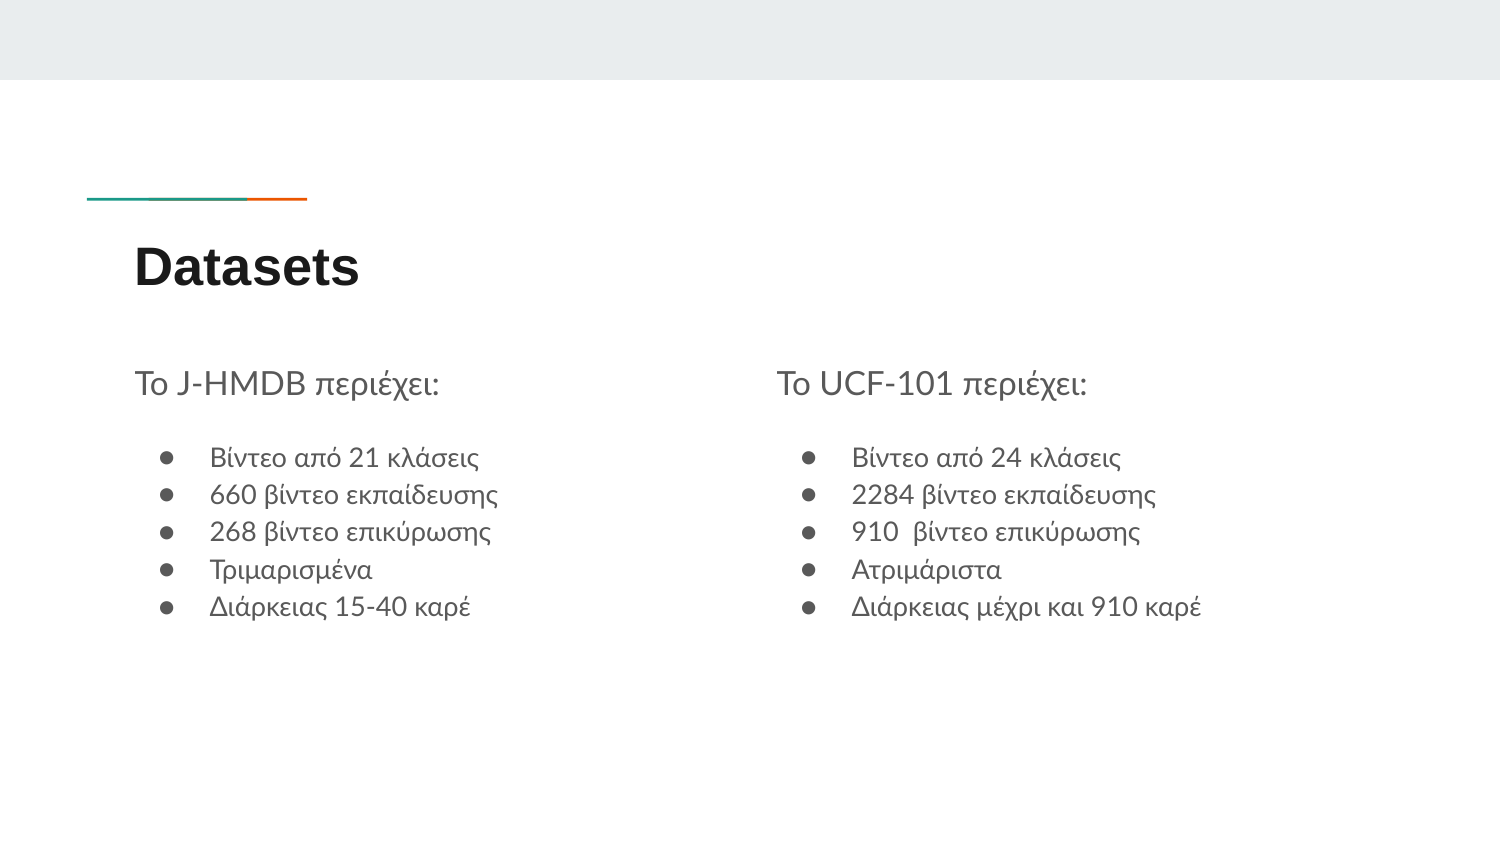

# Datasets
Το J-HMDB περιέχει:
Βίντεο από 21 κλάσεις
660 βίντεο εκπαίδευσης
268 βίντεο επικύρωσης
Τριμαρισμένα
Διάρκειας 15-40 καρέ

Το UCF-101 περιέχει:
Βίντεο από 24 κλάσεις
2284 βίντεο εκπαίδευσης
910  βίντεο επικύρωσης
Ατριμάριστα
Διάρκειας μέχρι και 910 καρέ